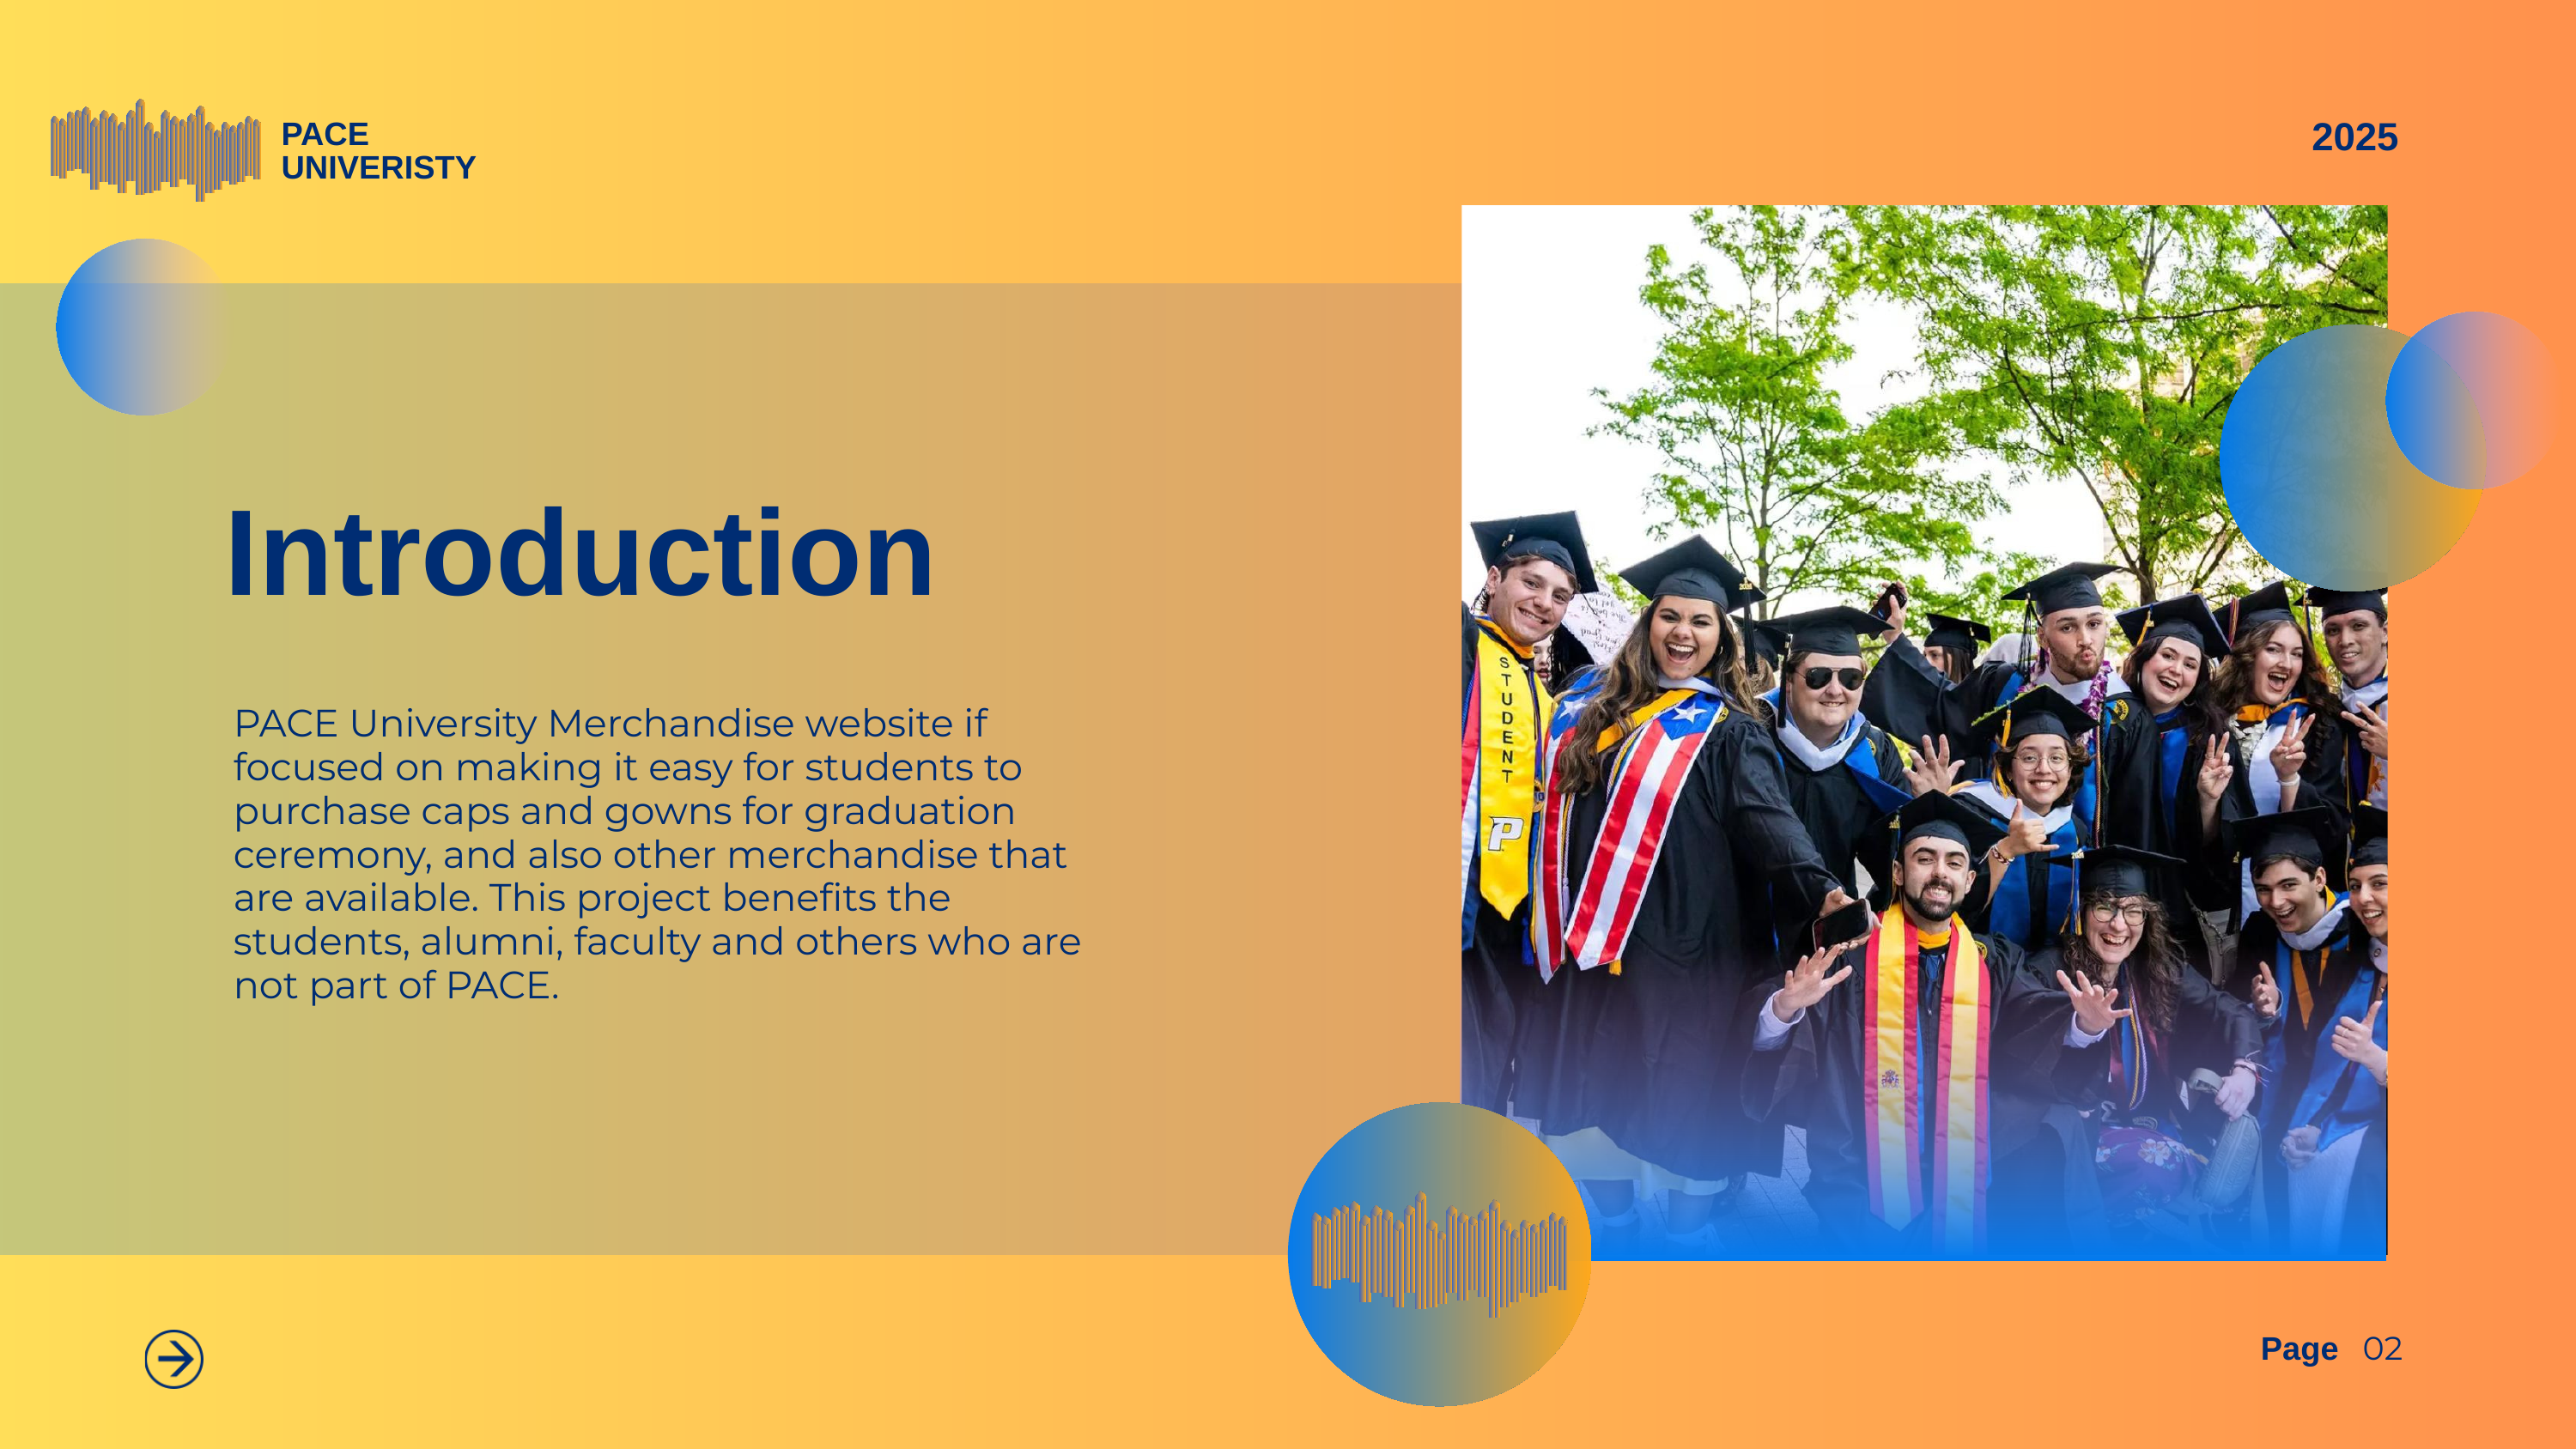

2025
PACE
UNIVERISTY

Introduction
PACE University Merchandise website if focused on making it easy for students to purchase caps and gowns for graduation ceremony, and also other merchandise that are available. This project benefits the students, alumni, faculty and others who are not part of PACE.

Page
02